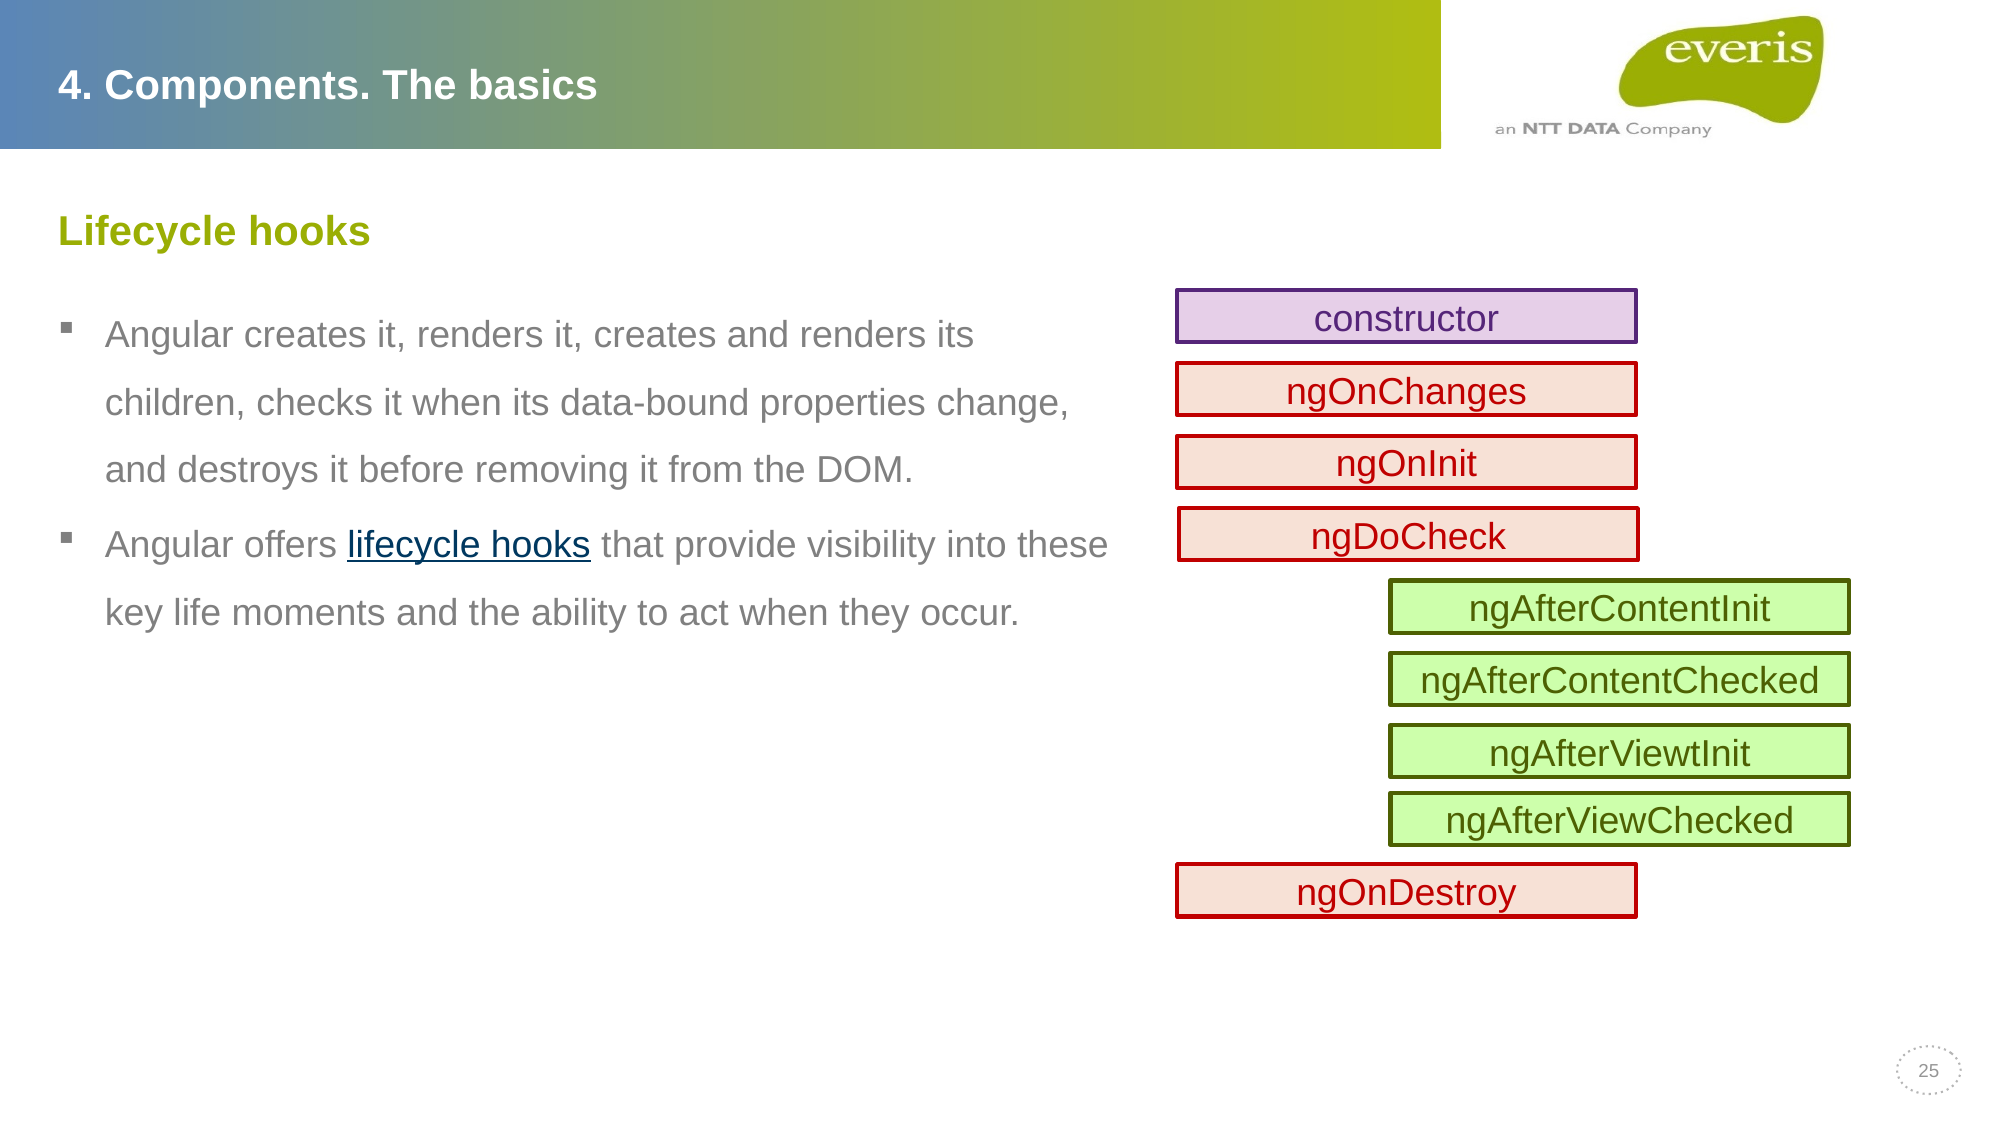

# 4. Components. The basics
Lifecycle hooks
Angular creates it, renders it, creates and renders its children, checks it when its data-bound properties change, and destroys it before removing it from the DOM.
Angular offers lifecycle hooks that provide visibility into these key life moments and the ability to act when they occur.

constructor
ngOnChanges
ngOnInit
ngDoCheck
ngAfterContentInit
ngAfterContentChecked
ngAfterViewtInit
ngAfterViewChecked
ngOnDestroy